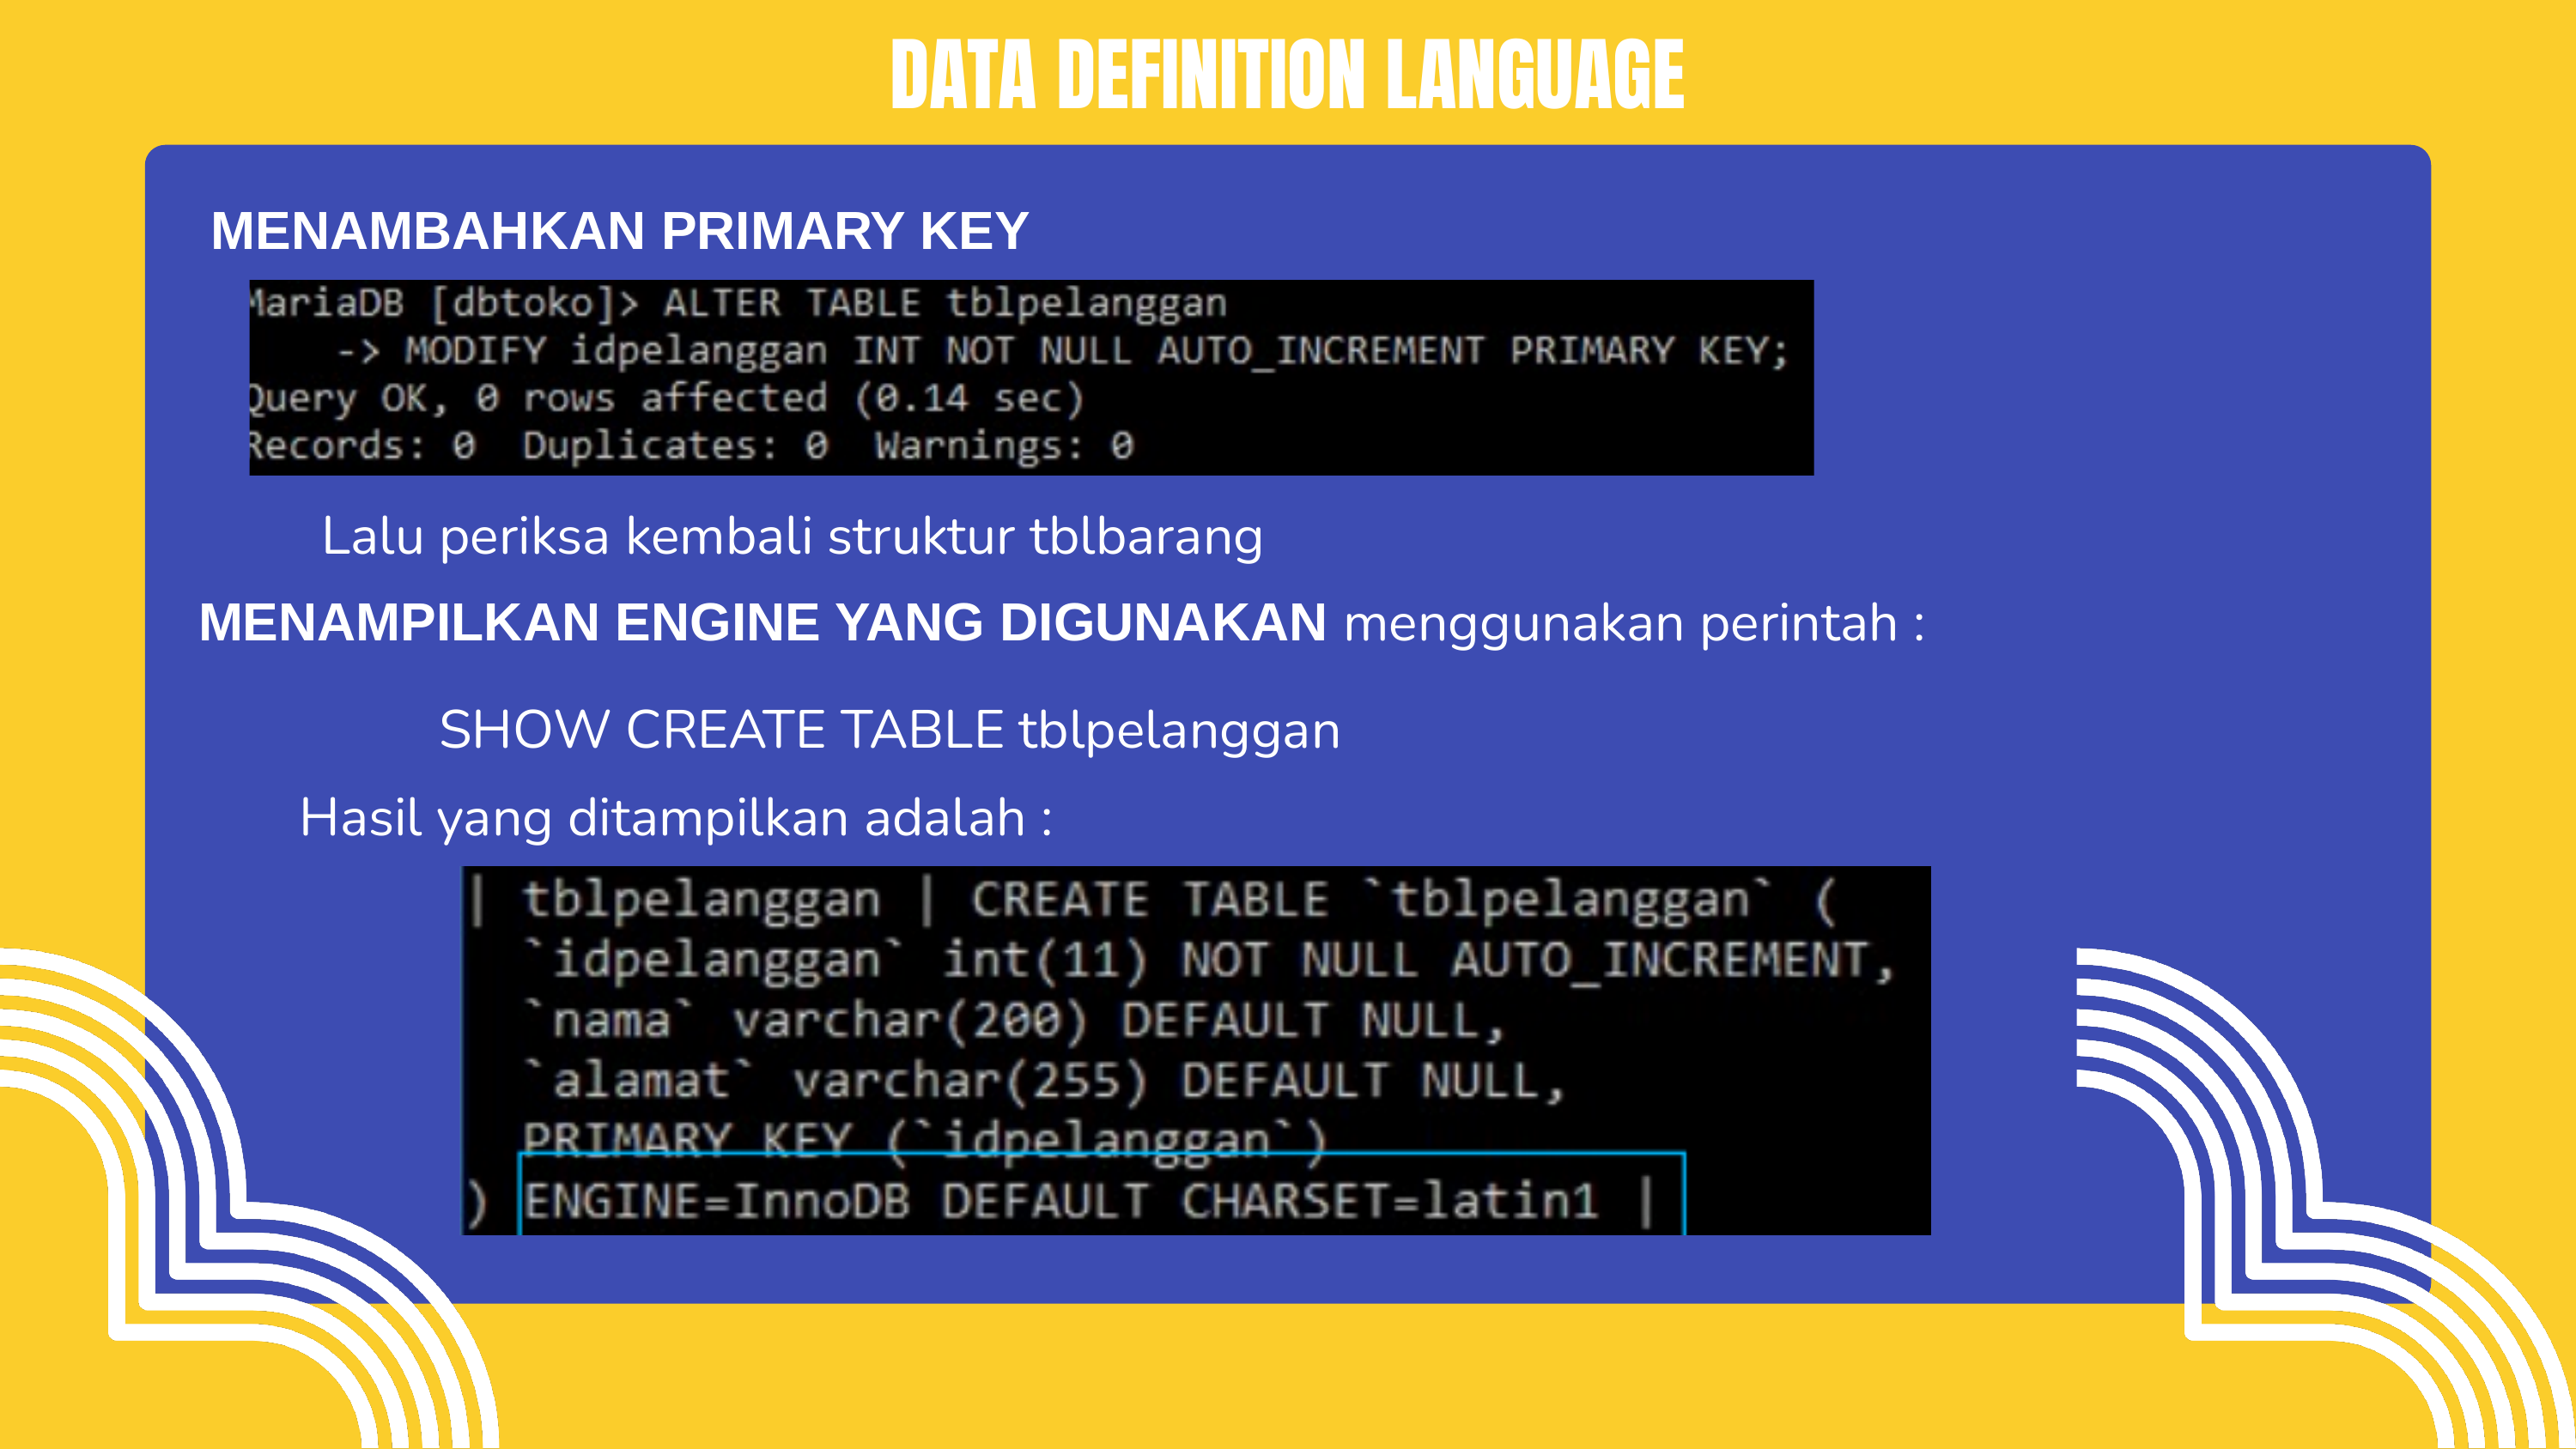

DATA DEFINITION LANGUAGE

MENAMBAHKAN PRIMARY KEY

Lalu periksa kembali struktur tblbarang
MENAMPILKAN ENGINE YANG DIGUNAKAN menggunakan perintah :
SHOW CREATE TABLE tblpelanggan
Hasil yang ditampilkan adalah :